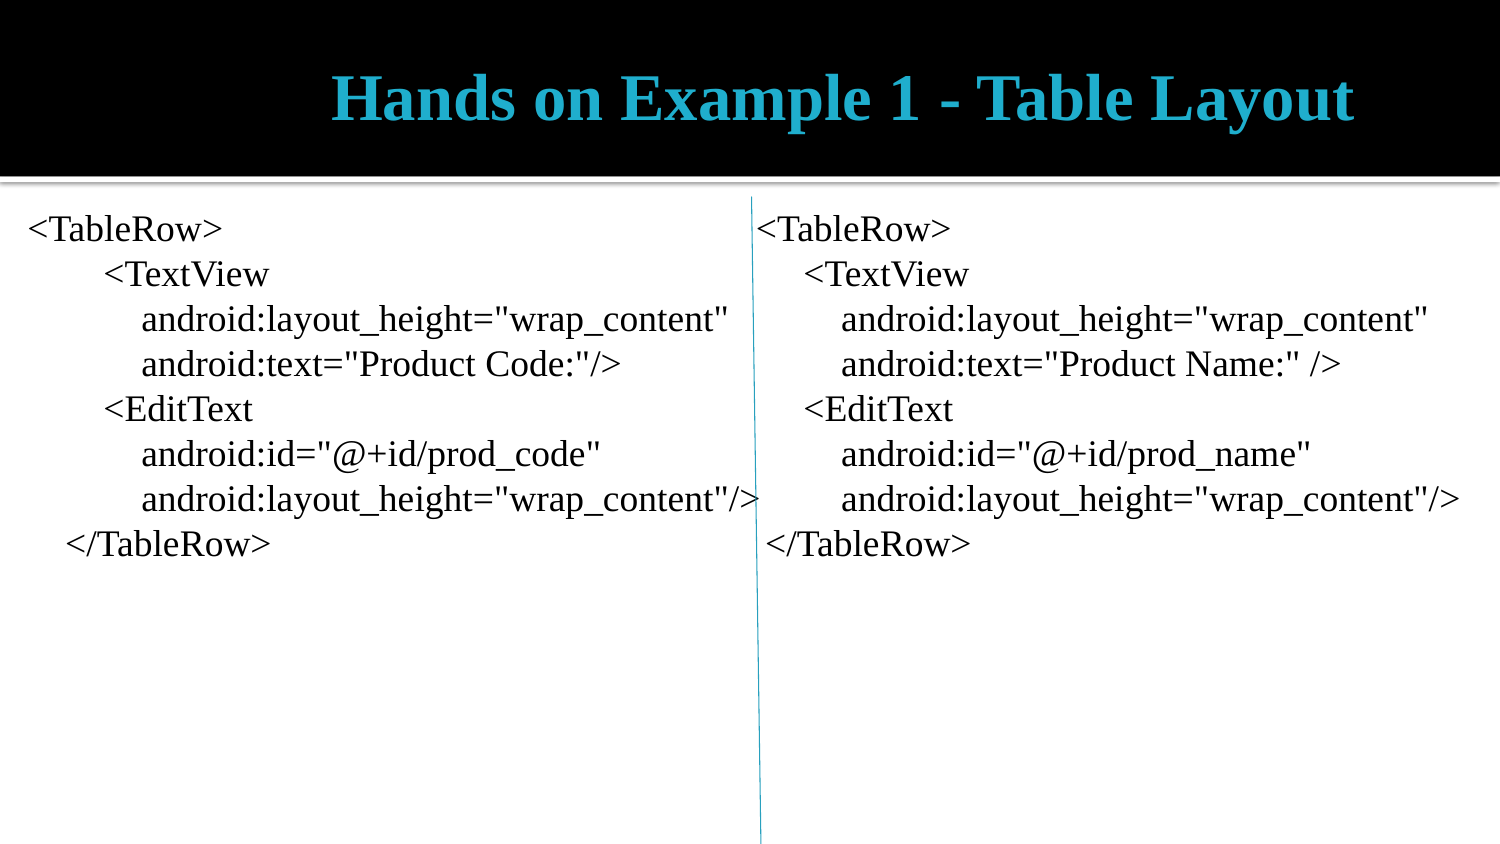

Hands on Example 1 - Table Layout
<TableRow>
        <TextView
            android:layout_height="wrap_content"
            android:text="Product Code:"/>
        <EditText
            android:id="@+id/prod_code"
            android:layout_height="wrap_content"/>
    </TableRow>
   <TableRow>
        <TextView
            android:layout_height="wrap_content"
            android:text="Product Name:" />
        <EditText
            android:id="@+id/prod_name"
            android:layout_height="wrap_content"/>
    </TableRow>